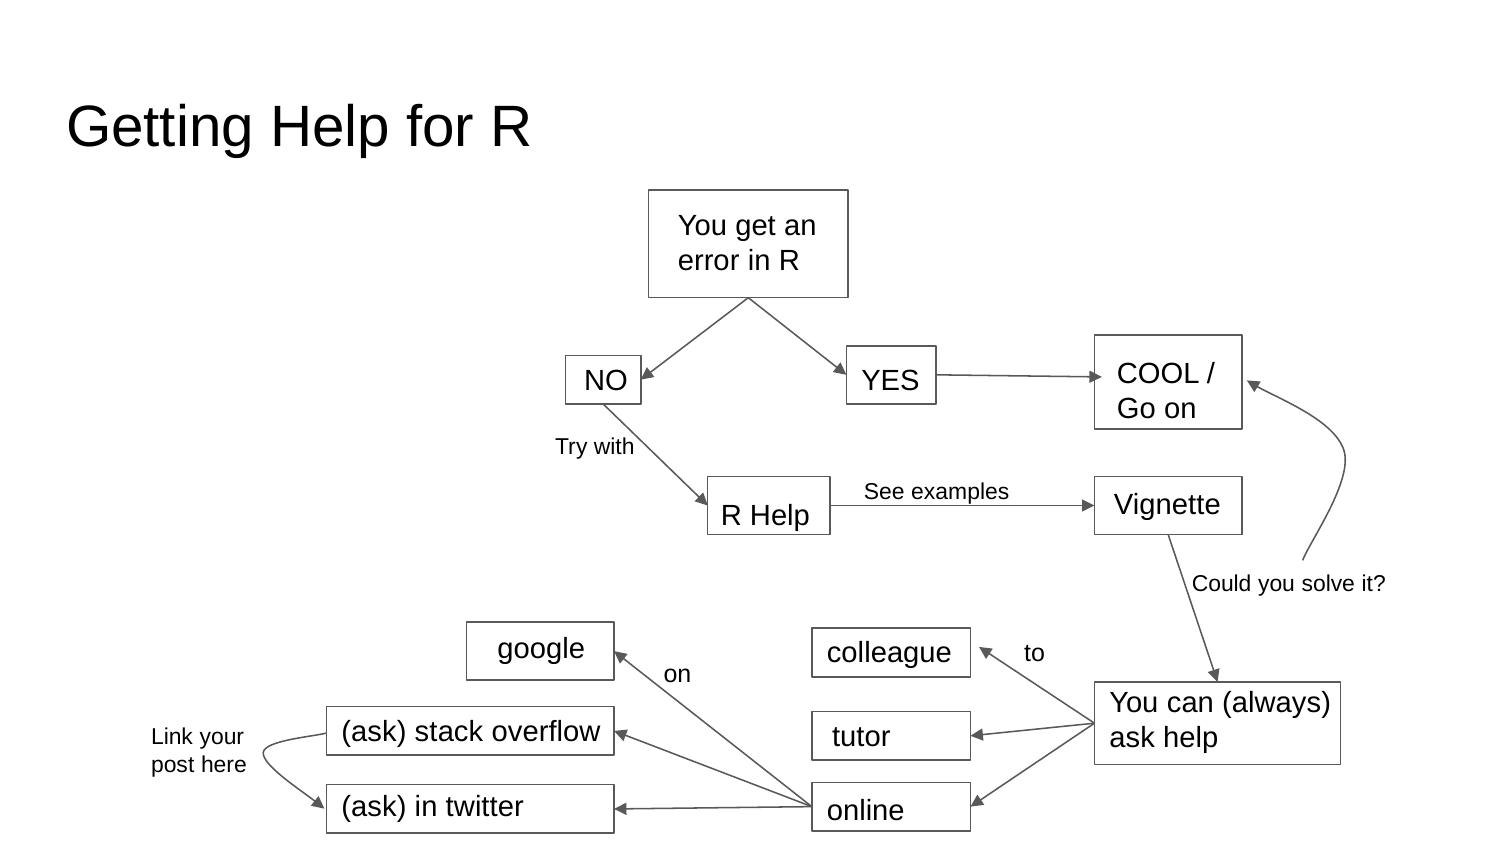

# Getting Help for R

You get an error in R

COOL / Go on
NO

YES

Try with
See examples
Vignette

R Help
Could you solve it?
google
colleague
to

on
You can (always) ask help

(ask) stack overflow
tutor
Link your post here

(ask) in twitter
online